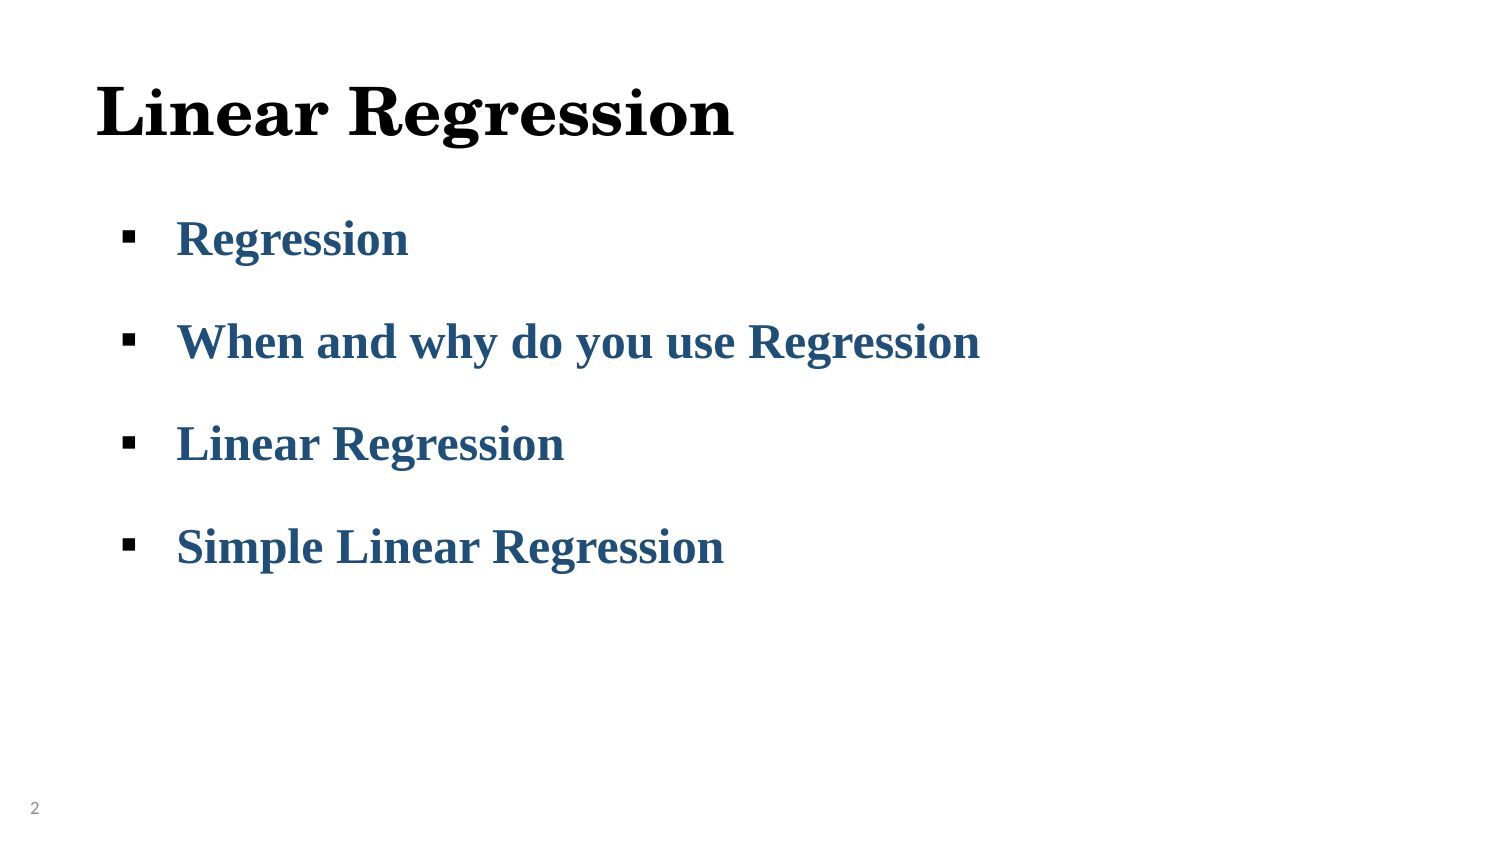

# Linear Regression
Regression
When and why do you use Regression
Linear Regression
Simple Linear Regression
2